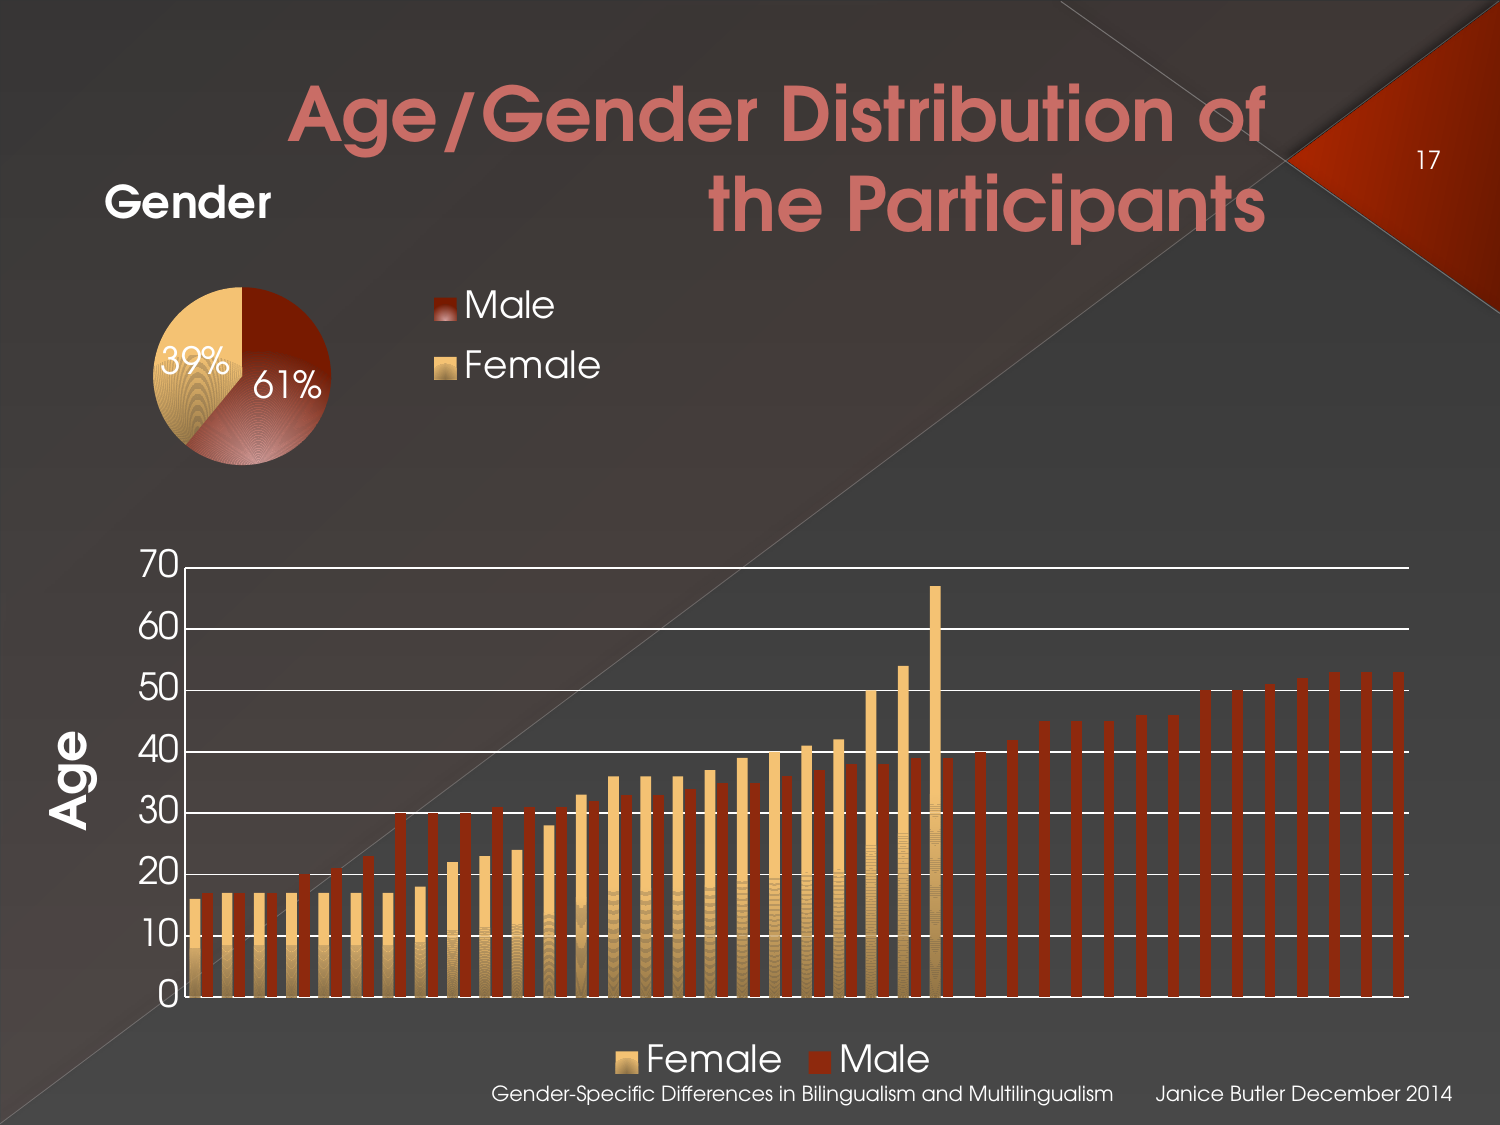

# Age/Gender Distribution of the Participants
17

### Chart: Gender

| Category |  |
|---|---|
| Male | 39.0 |
| Female | 25.0 |

### Chart

| Category | Female | Male |
|---|---|---|
Age
Janice Butler December 2014
Gender-Specific Differences in Bilingualism and Multilingualism